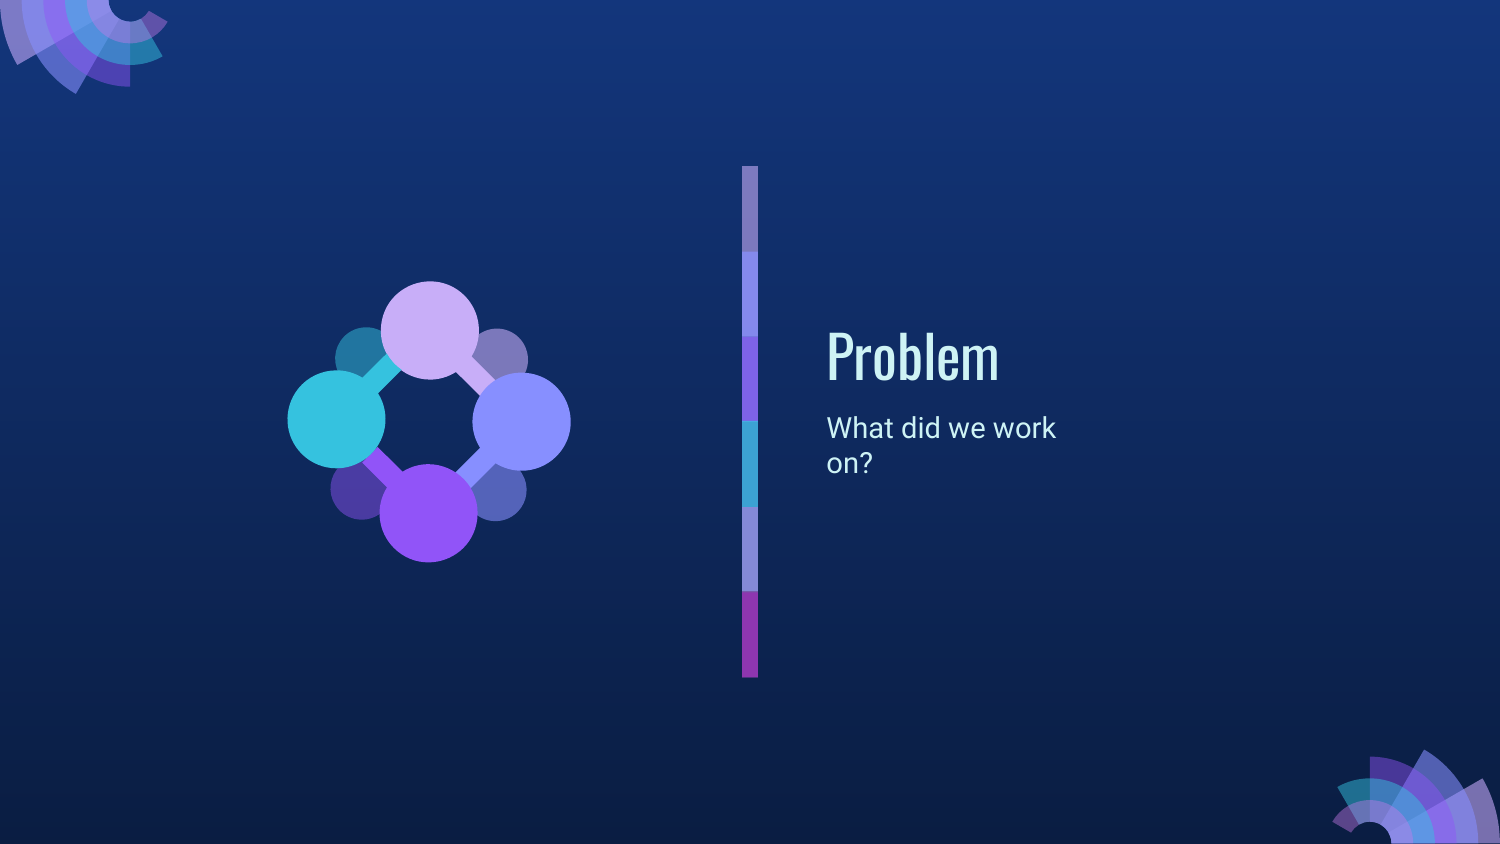

# Problem

What did we work on?